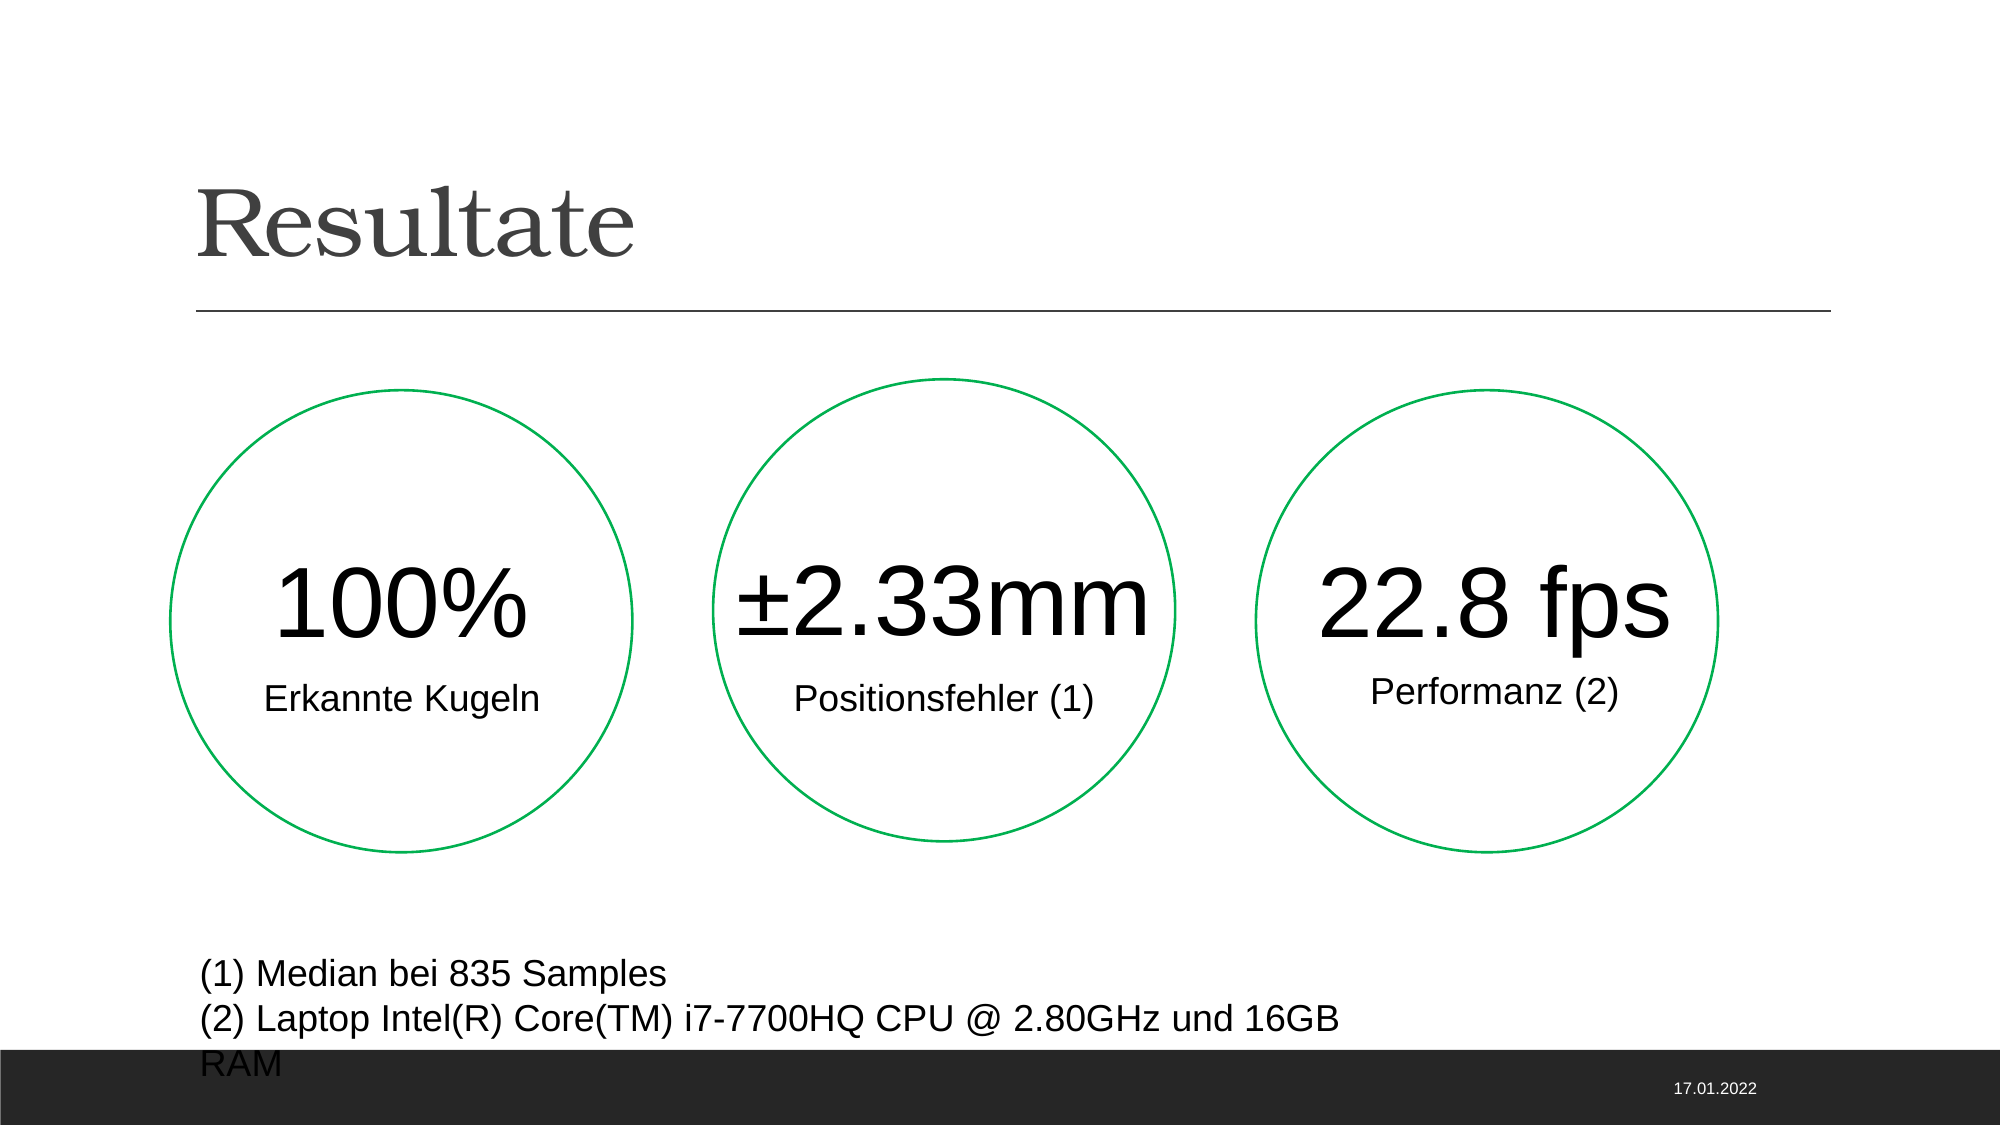

# Resultate

±2.33mm
100%
22.8 fps
Performanz (2)
Erkannte Kugeln
Positionsfehler (1)

(1) Median bei 835 Samples
(2) Laptop Intel(R) Core(TM) i7-7700HQ CPU @ 2.80GHz und 16GB RAM
17.01.2022